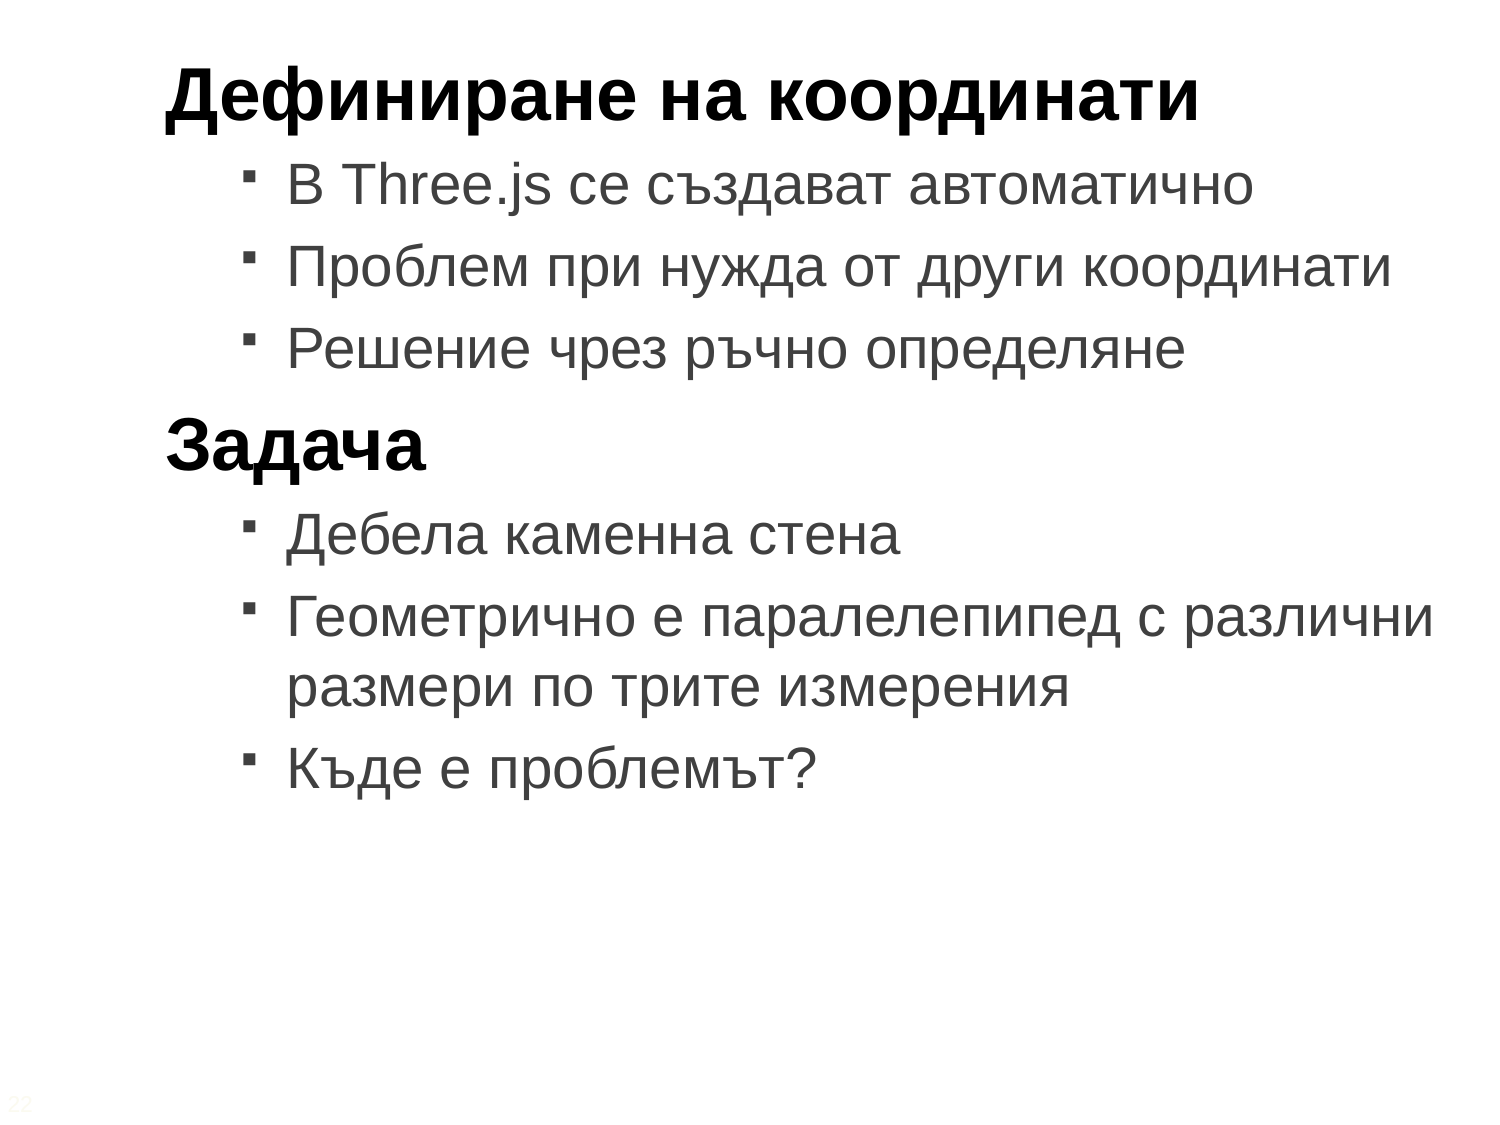

Дефиниране на координати
В Three.js се създават автоматично
Проблем при нужда от други координати
Решение чрез ръчно определяне
Задача
Дебела каменна стена
Геометрично е паралелепипед с различни размери по трите измерения
Къде е проблемът?